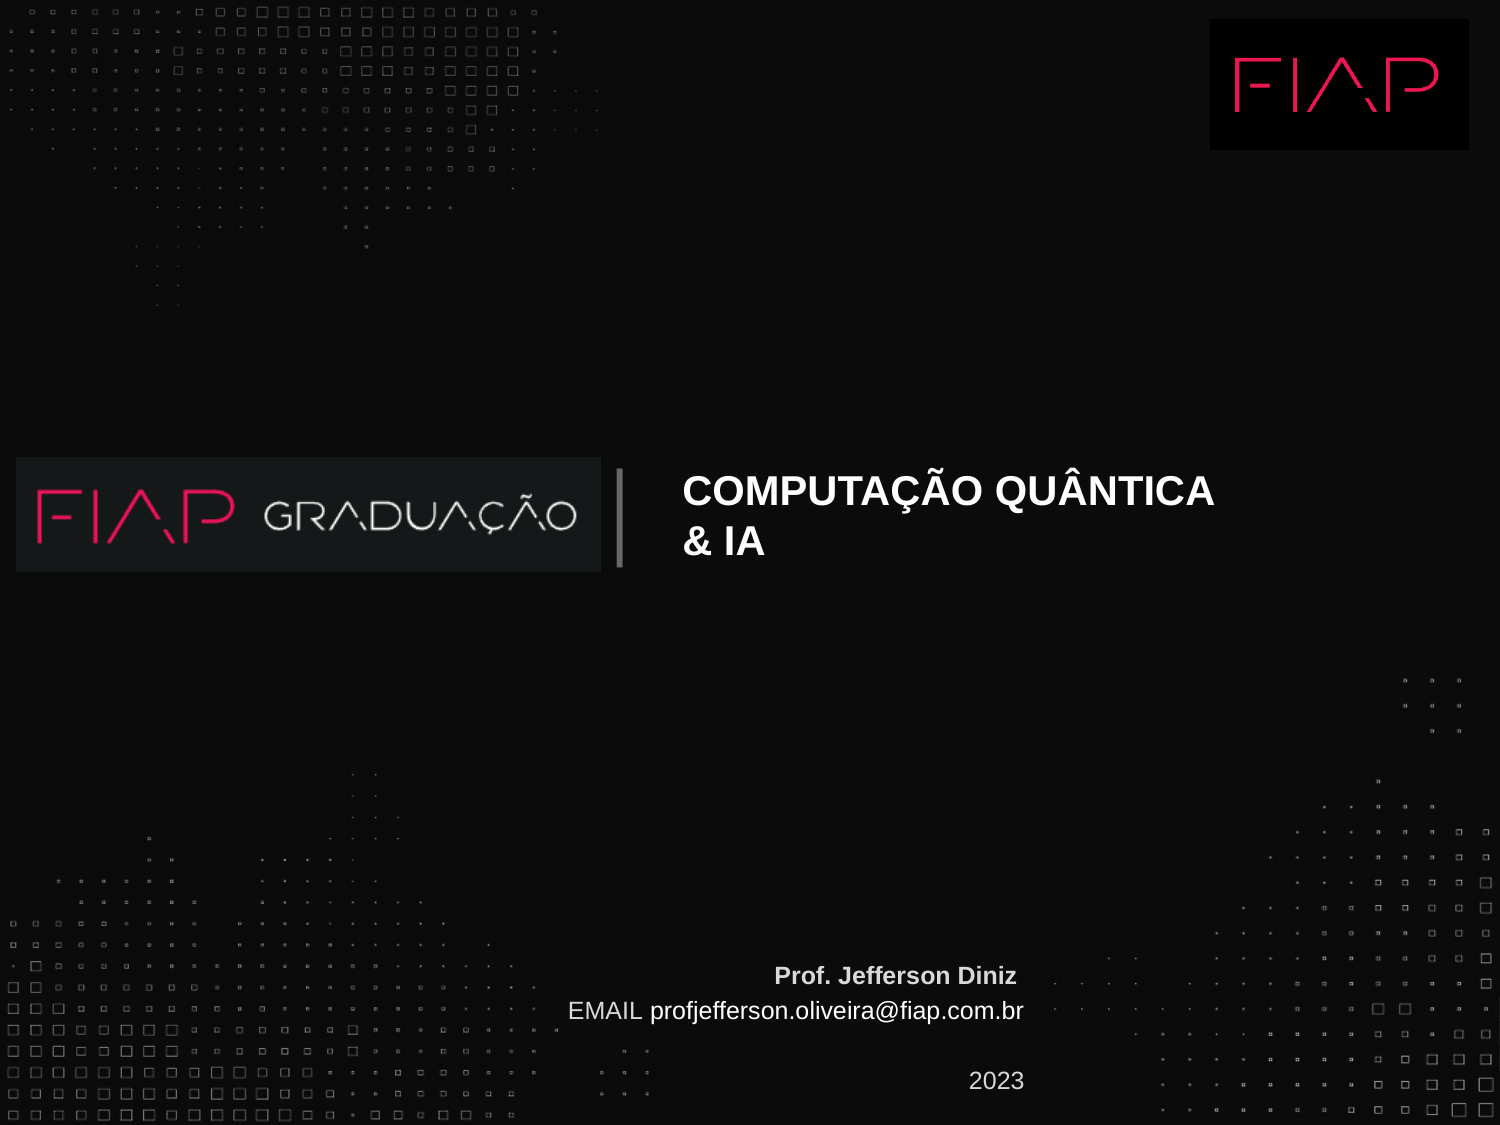

COMPUTAÇÃO QUÂNTICA & IA

Prof. Jefferson Diniz
EMAIL profjefferson.oliveira@fiap.com.br

2023